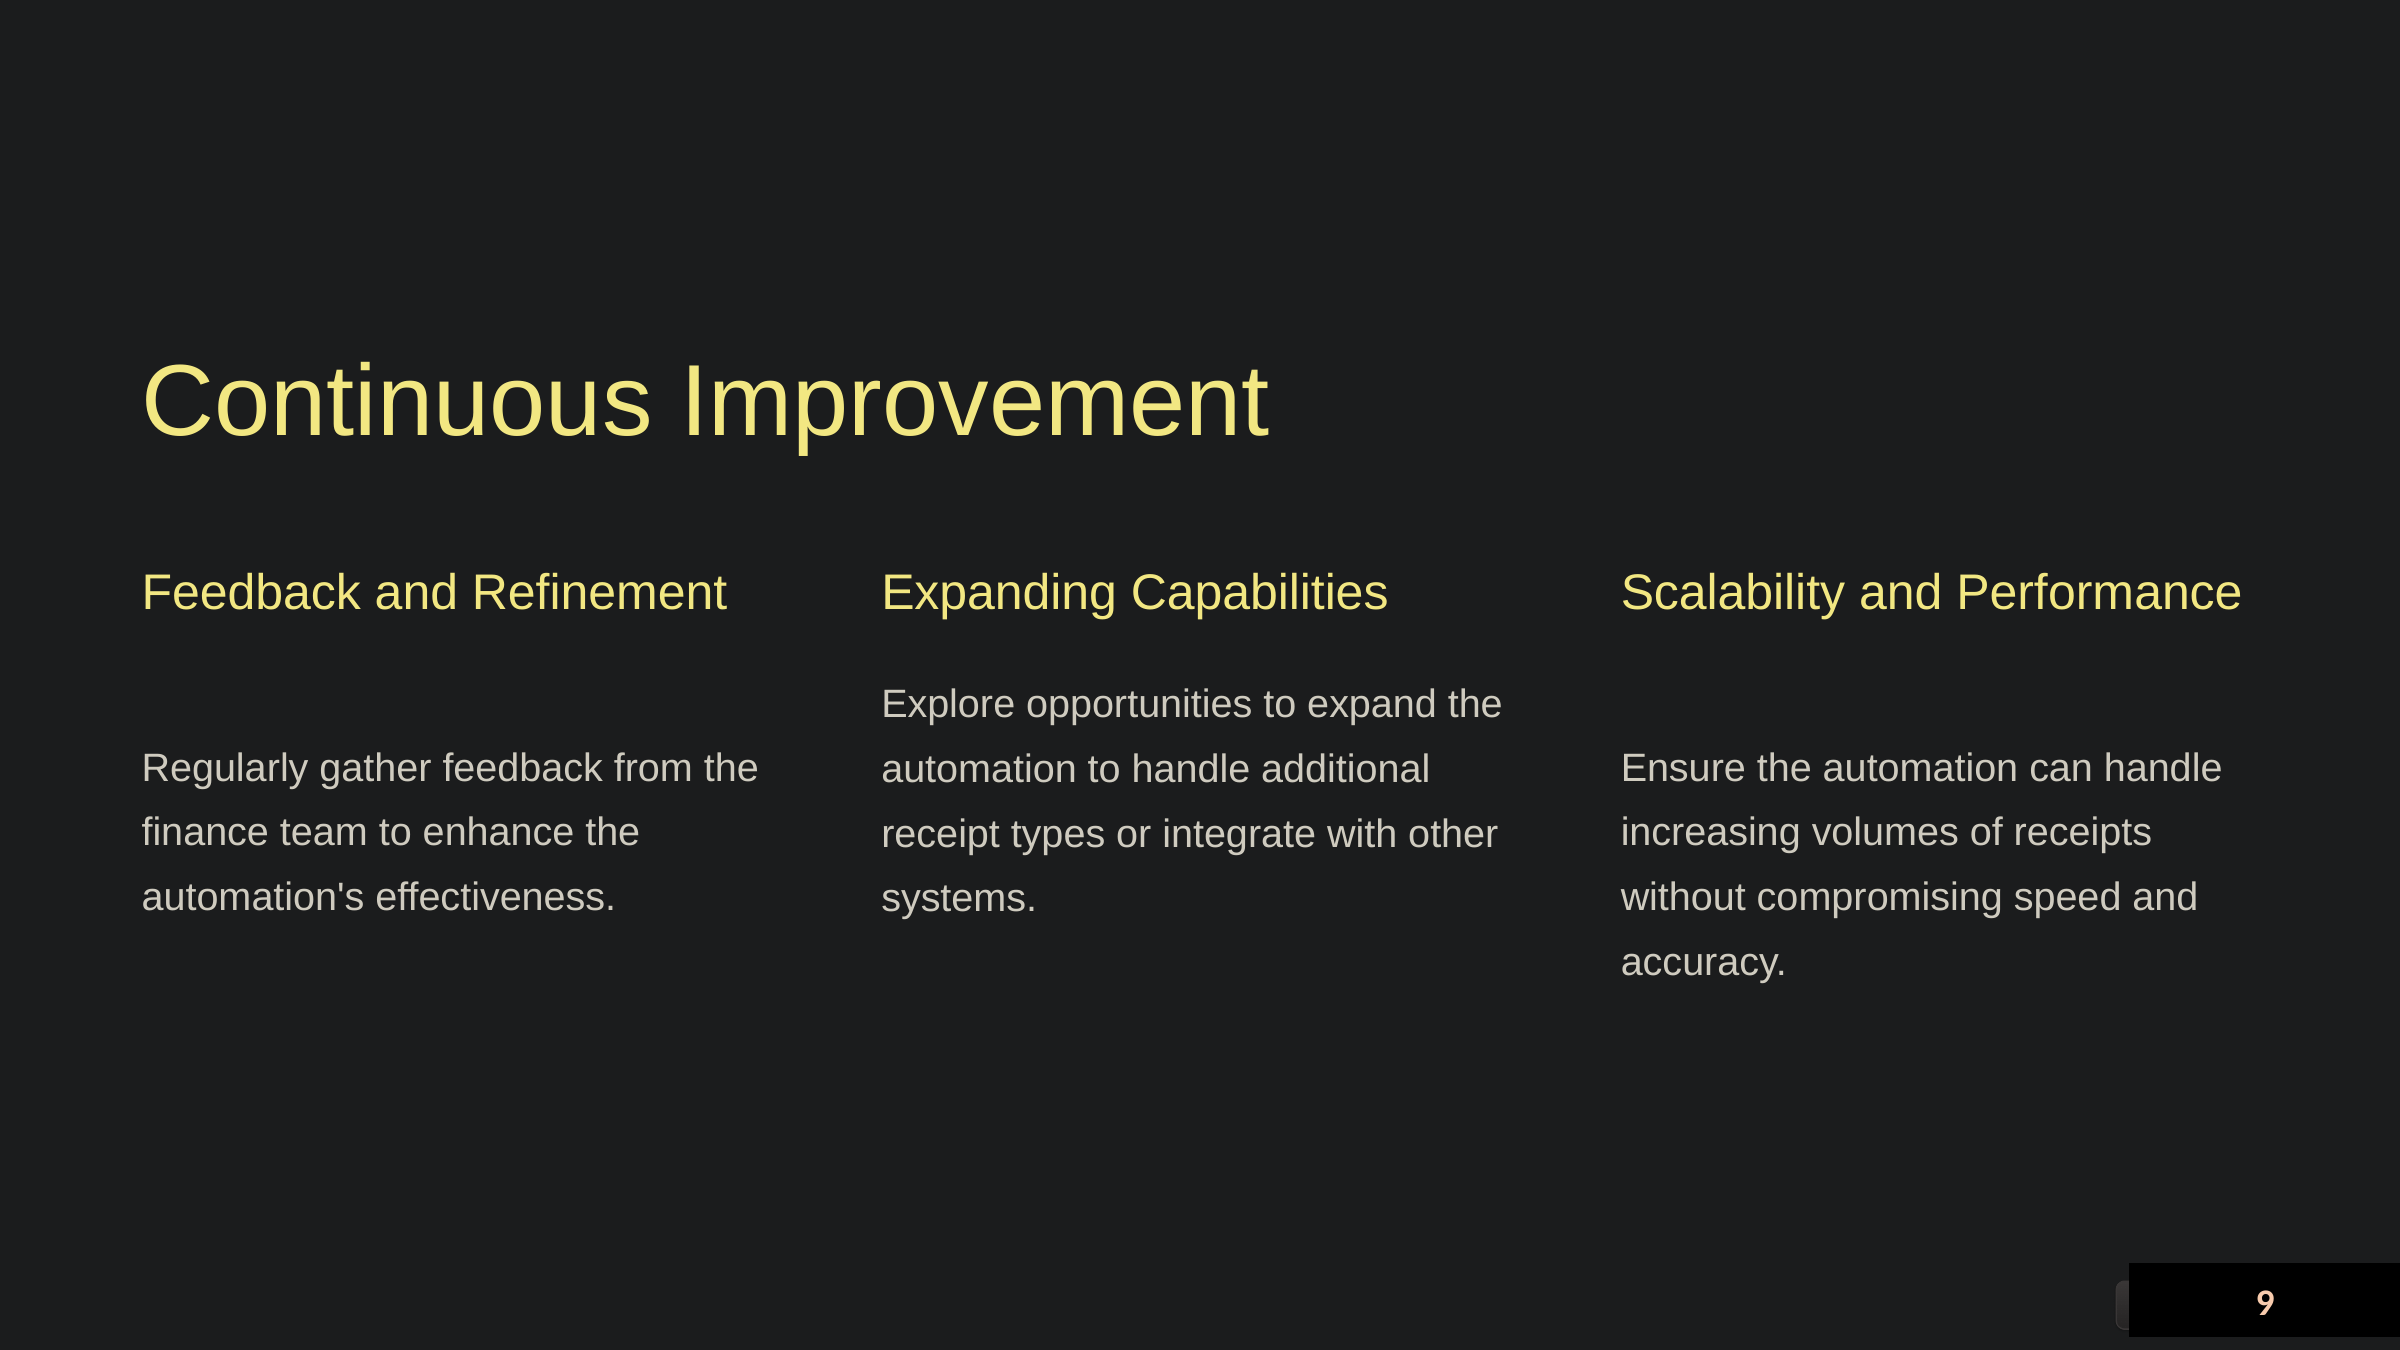

Continuous Improvement
Feedback and Refinement
Expanding Capabilities
Scalability and Performance
Explore opportunities to expand the automation to handle additional receipt types or integrate with other systems.
Regularly gather feedback from the finance team to enhance the automation's effectiveness.
Ensure the automation can handle increasing volumes of receipts without compromising speed and accuracy.
9